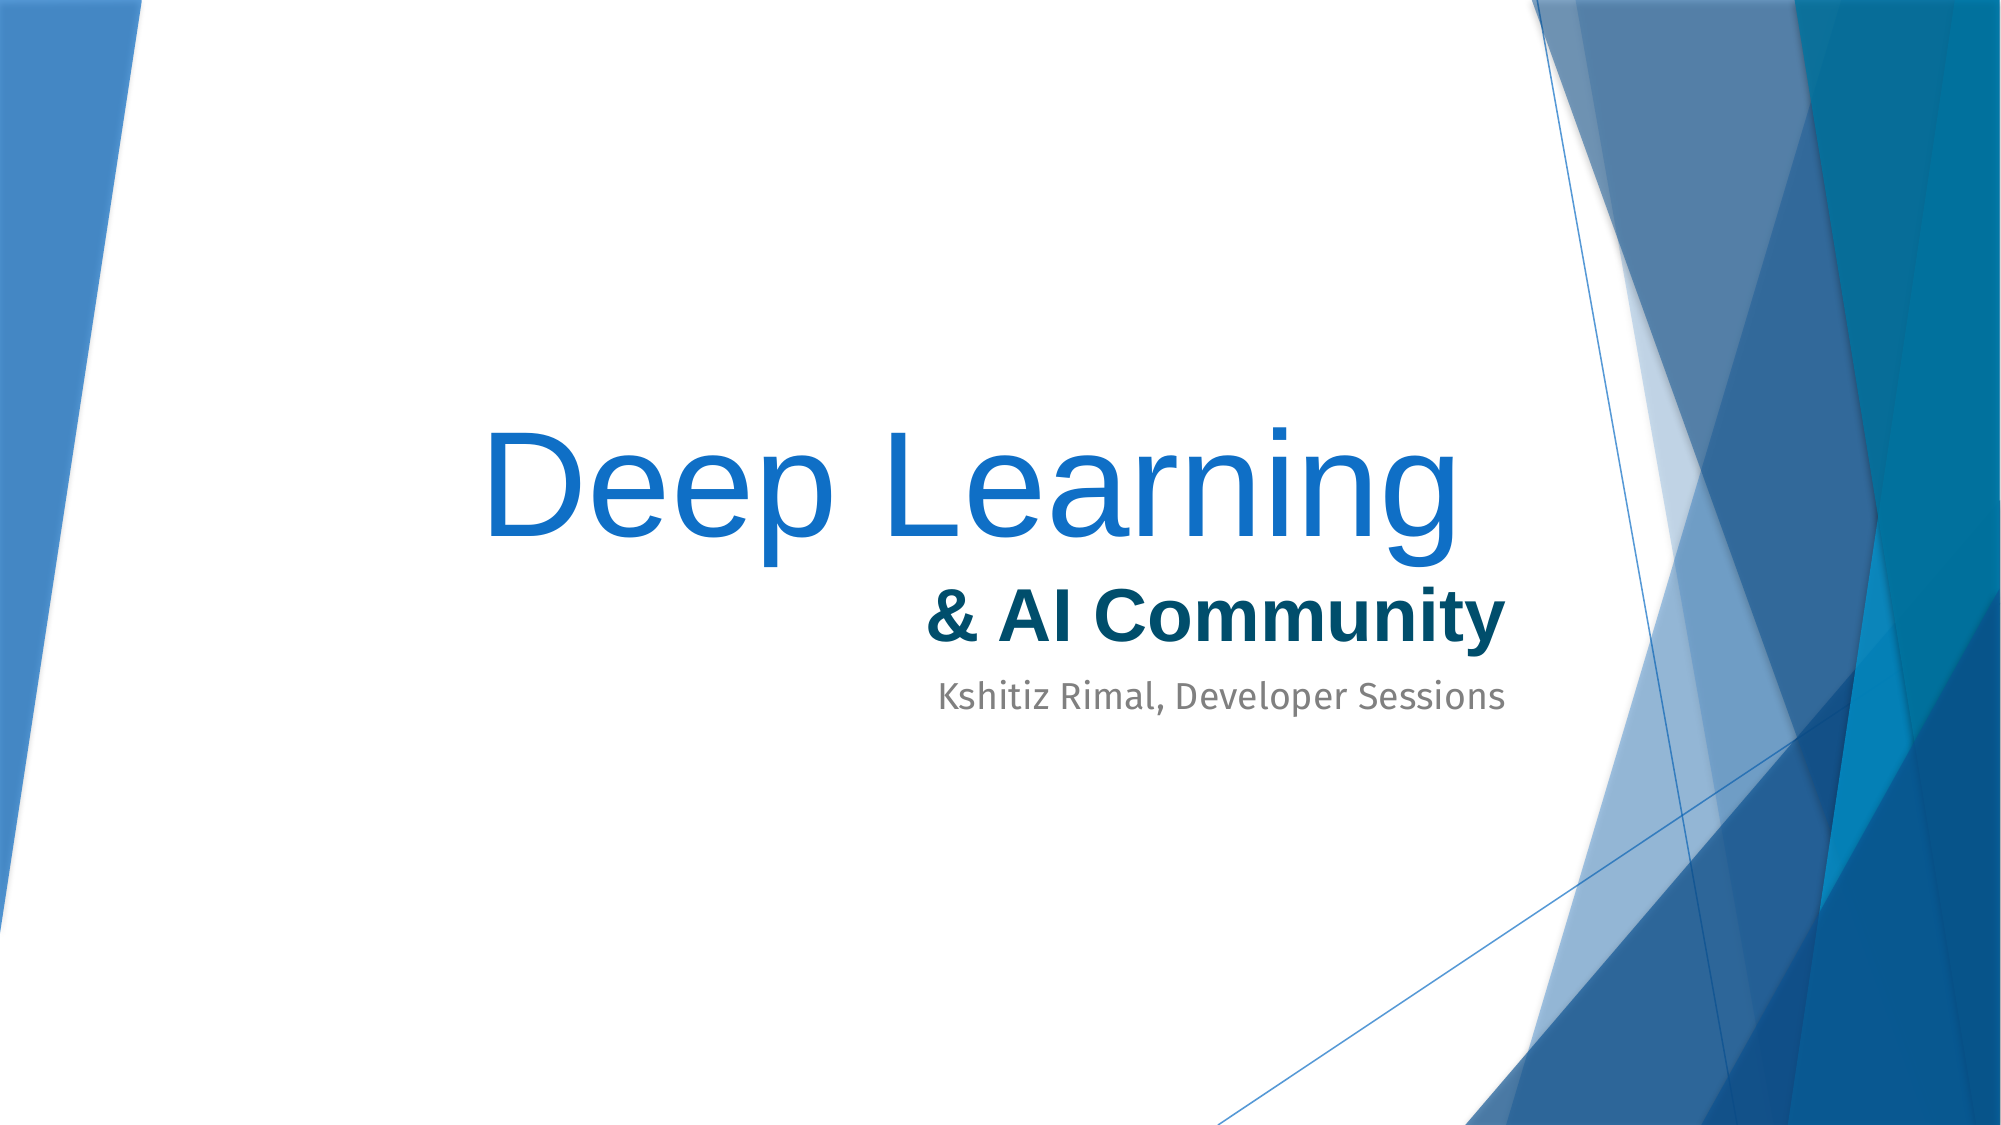

# Deep Learning & AI Community
Kshitiz Rimal, Developer Sessions